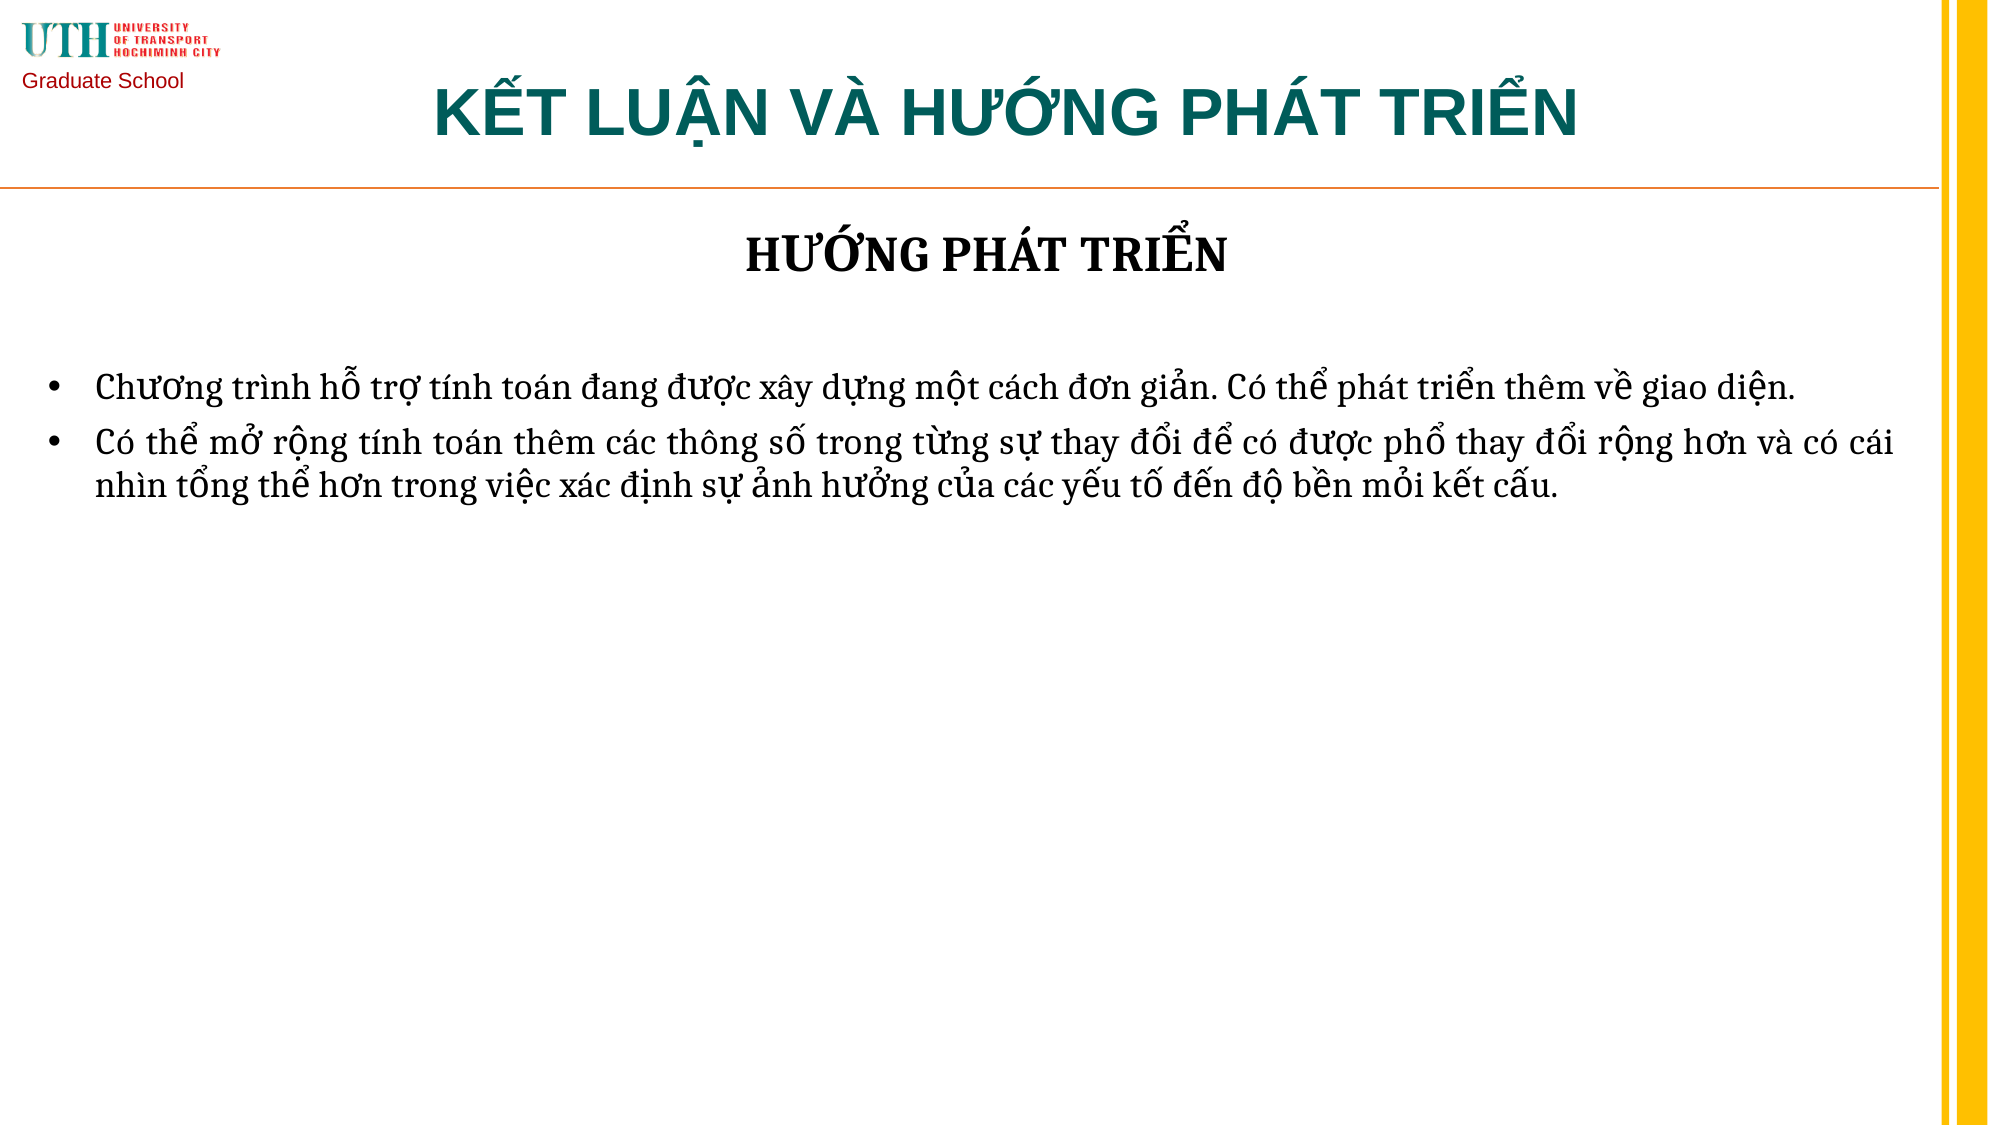

Graduate School
# KẾT LUẬN VÀ HƯỚNG PHÁT TRIỂN
HƯỚNG PHÁT TRIỂN

Chương trình hỗ trợ tính toán đang được xây dựng một cách đơn giản. Có thể phát triển thêm về giao diện.
Có thể mở rộng tính toán thêm các thông số trong từng sự thay đổi để có được phổ thay đổi rộng hơn và có cái nhìn tổng thể hơn trong việc xác định sự ảnh hưởng của các yếu tố đến độ bền mỏi kết cấu.